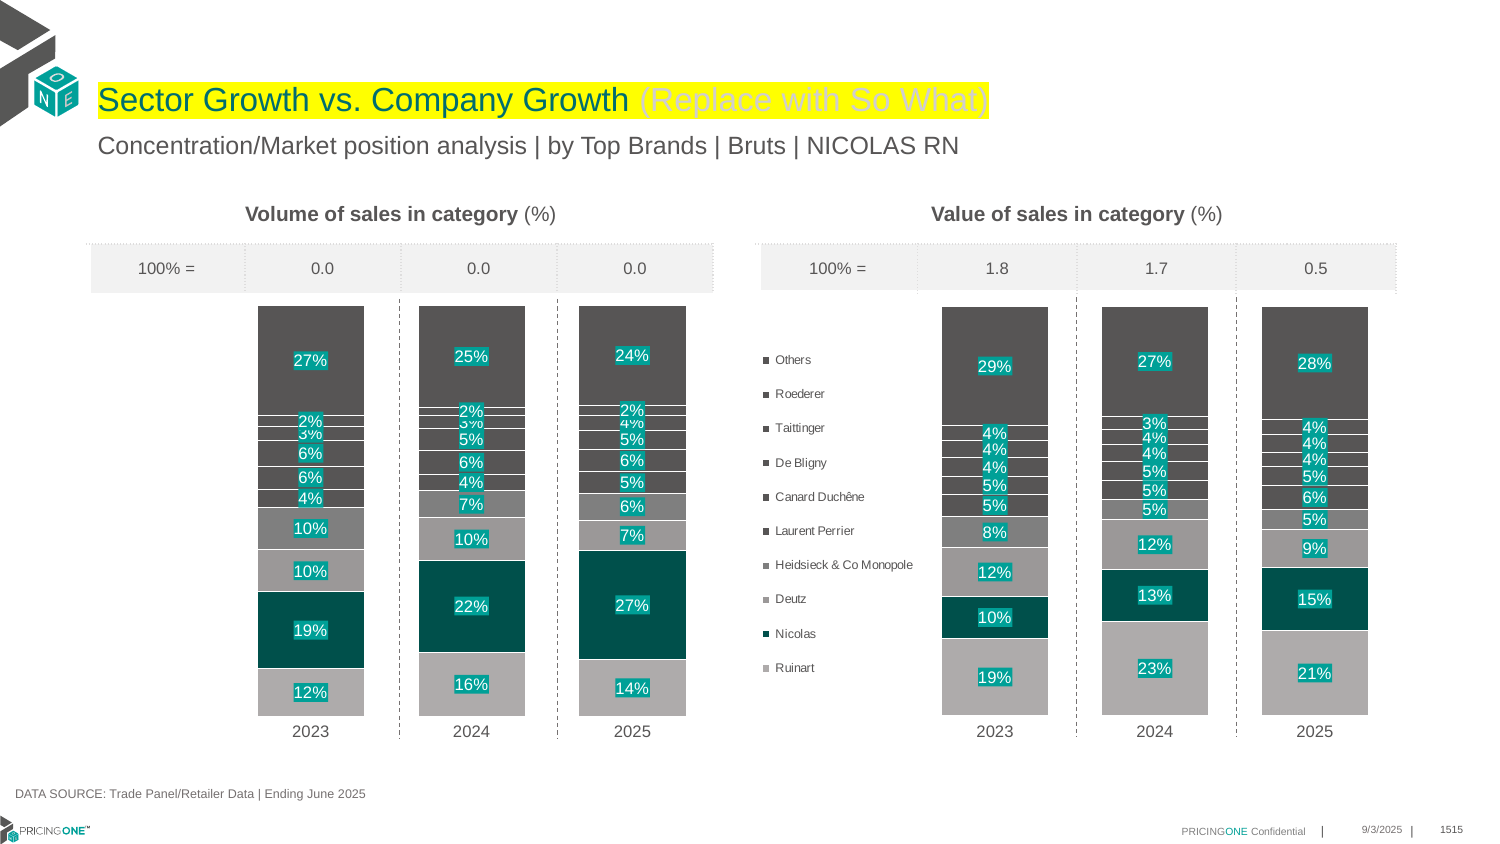

# Sector Growth vs. Company Growth (Replace with So What)
Concentration/Market position analysis | by Top Brands | Bruts | NICOLAS RN
| Volume of sales in category (%) |  |  |  |
| --- | --- | --- | --- |
| 100% = | 0.0 | 0.0 | 0.0 |
| Value of sales in category (%) |  |  |  |
| --- | --- | --- | --- |
| 100% = | 1.8 | 1.7 | 0.5 |

### Chart

| Category | Ruinart | Nicolas | Deutz | Heidsieck & Co Monopole | Laurent Perrier | Canard Duchêne | De Bligny | Taittinger | Roederer | Others |
|---|---|---|---|---|---|---|---|---|---|---|
| 2023 | 0.11612939808908168 | 0.1870091576649372 | 0.10226531711604435 | 0.10376796801905248 | 0.043661931898727 | 0.0560233619687562 | 0.06285617079186867 | 0.03473108219216921 | 0.02441098919792464 | 0.26914462306143855 |
| 2024 | 0.156354641165646 | 0.22380765633955776 | 0.10265769706476817 | 0.06654801049805424 | 0.03969953844761531 | 0.05828230112522248 | 0.052399770732148784 | 0.03128299496214064 | 0.020543606141965067 | 0.24842378352288155 |
| 2025 | 0.13828638728040044 | 0.26577681813720677 | 0.073510648738836 | 0.06477573854156443 | 0.05231131612523309 | 0.0553538129355187 | 0.04661890273824713 | 0.035528511139464126 | 0.02365295907351065 | 0.2441849052900186 |

### Chart

| Category | Ruinart | Nicolas | Deutz | Heidsieck & Co Monopole | Laurent Perrier | Canard Duchêne | De Bligny | Taittinger | Roederer | Others |
|---|---|---|---|---|---|---|---|---|---|---|
| 2023 | 0.18958289649249951 | 0.10059473388258942 | 0.12092848120662066 | 0.0753637343036252 | 0.05331803440257138 | 0.04525550530688613 | 0.044629791645693674 | 0.0410812999493311 | 0.03739765410215095 | 0.29184786870803203 |
| 2024 | 0.23117434042151114 | 0.126161178705439 | 0.12060201300925928 | 0.05048638352214594 | 0.04624657769296363 | 0.04674394621927459 | 0.0399772995903376 | 0.036811067782982695 | 0.03188839467641772 | 0.2699087983796684 |
| 2025 | 0.20875269301263707 | 0.1527228982206729 | 0.09357403207593208 | 0.0483824900743924 | 0.05817663893107968 | 0.04579303665901873 | 0.03612183482351428 | 0.04225216244895334 | 0.037196202639388824 | 0.2770280111144107 |
DATA SOURCE: Trade Panel/Retailer Data | Ending June 2025

9/3/2025
1515